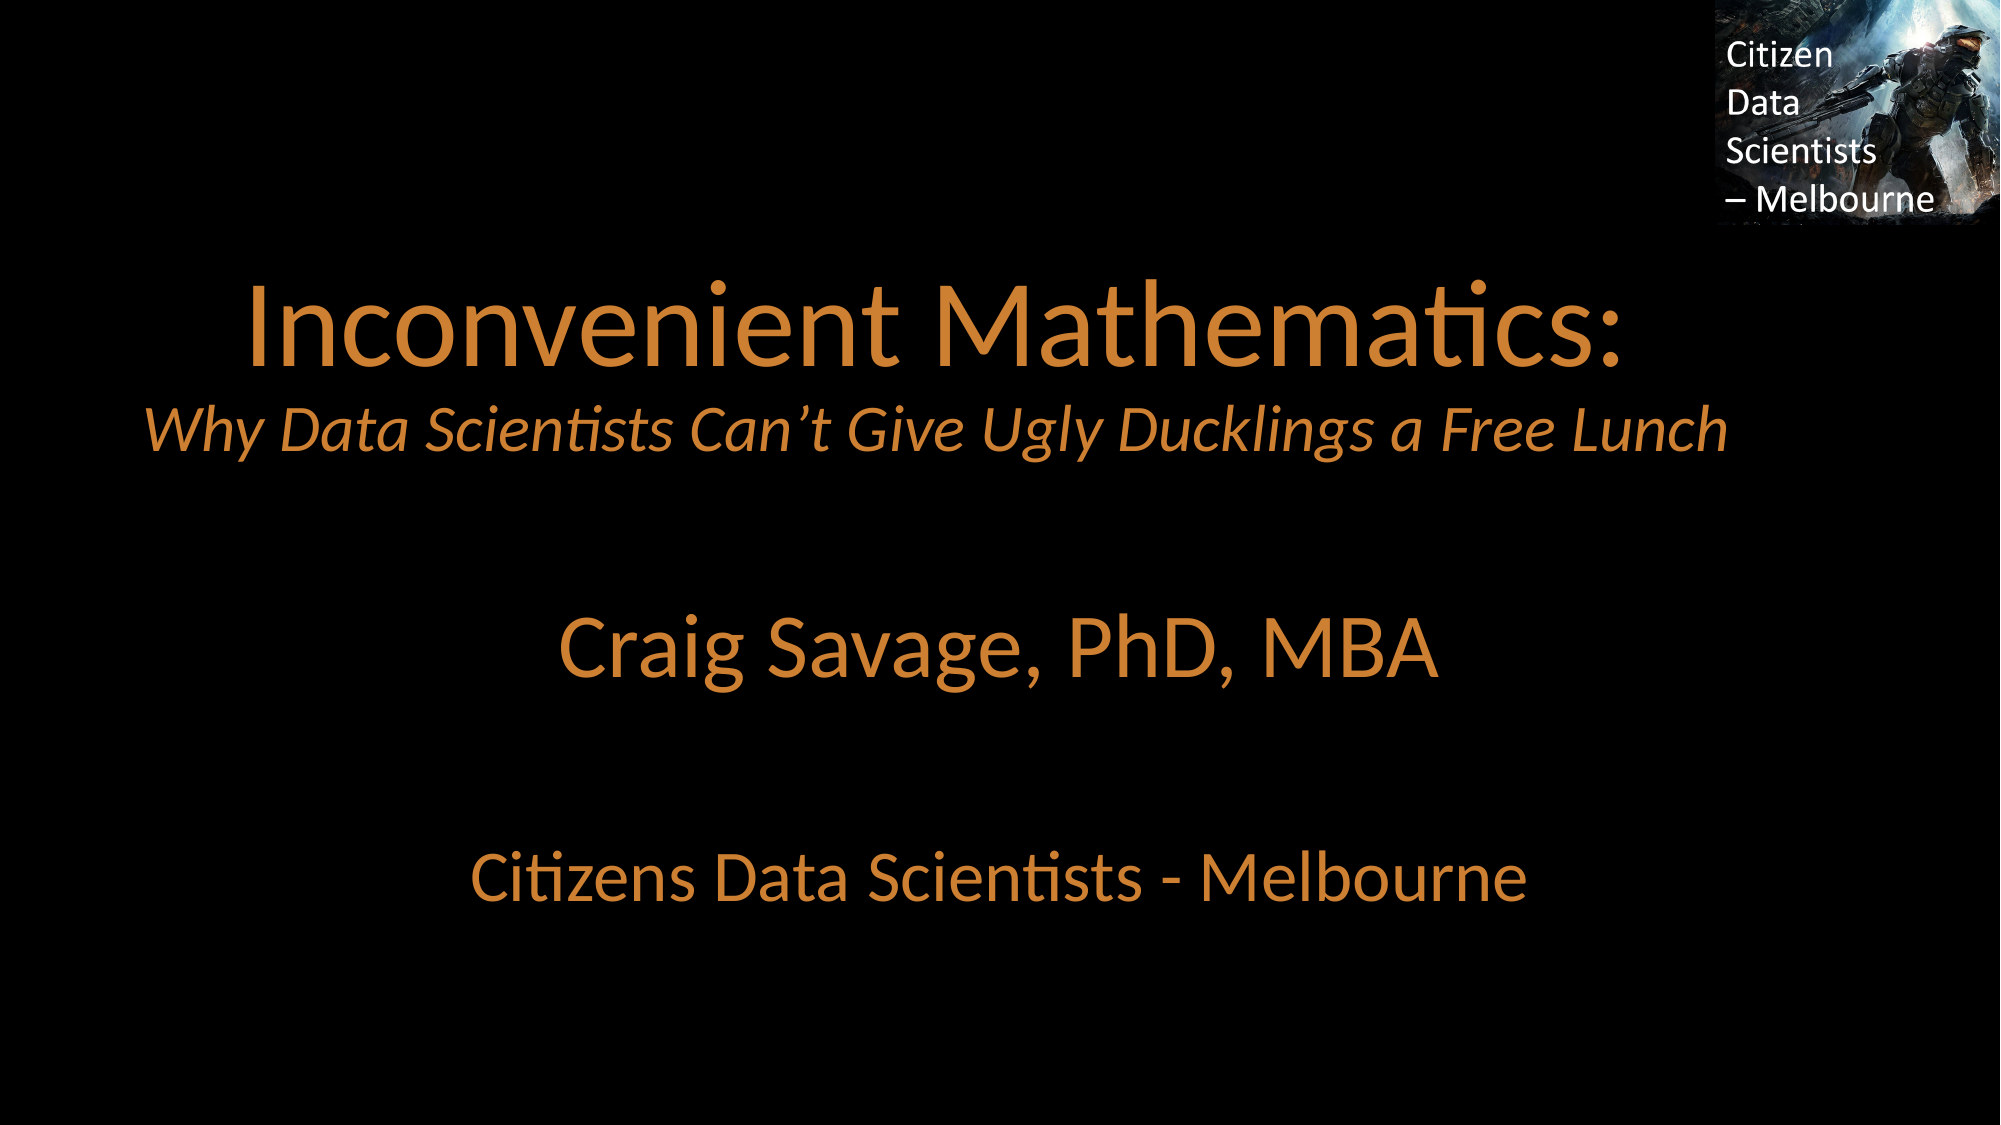

# Inconvenient Mathematics: Why Data Scientists Can’t Give Ugly Ducklings a Free Lunch
Craig Savage, PhD, MBA

Citizens Data Scientists - Melbourne